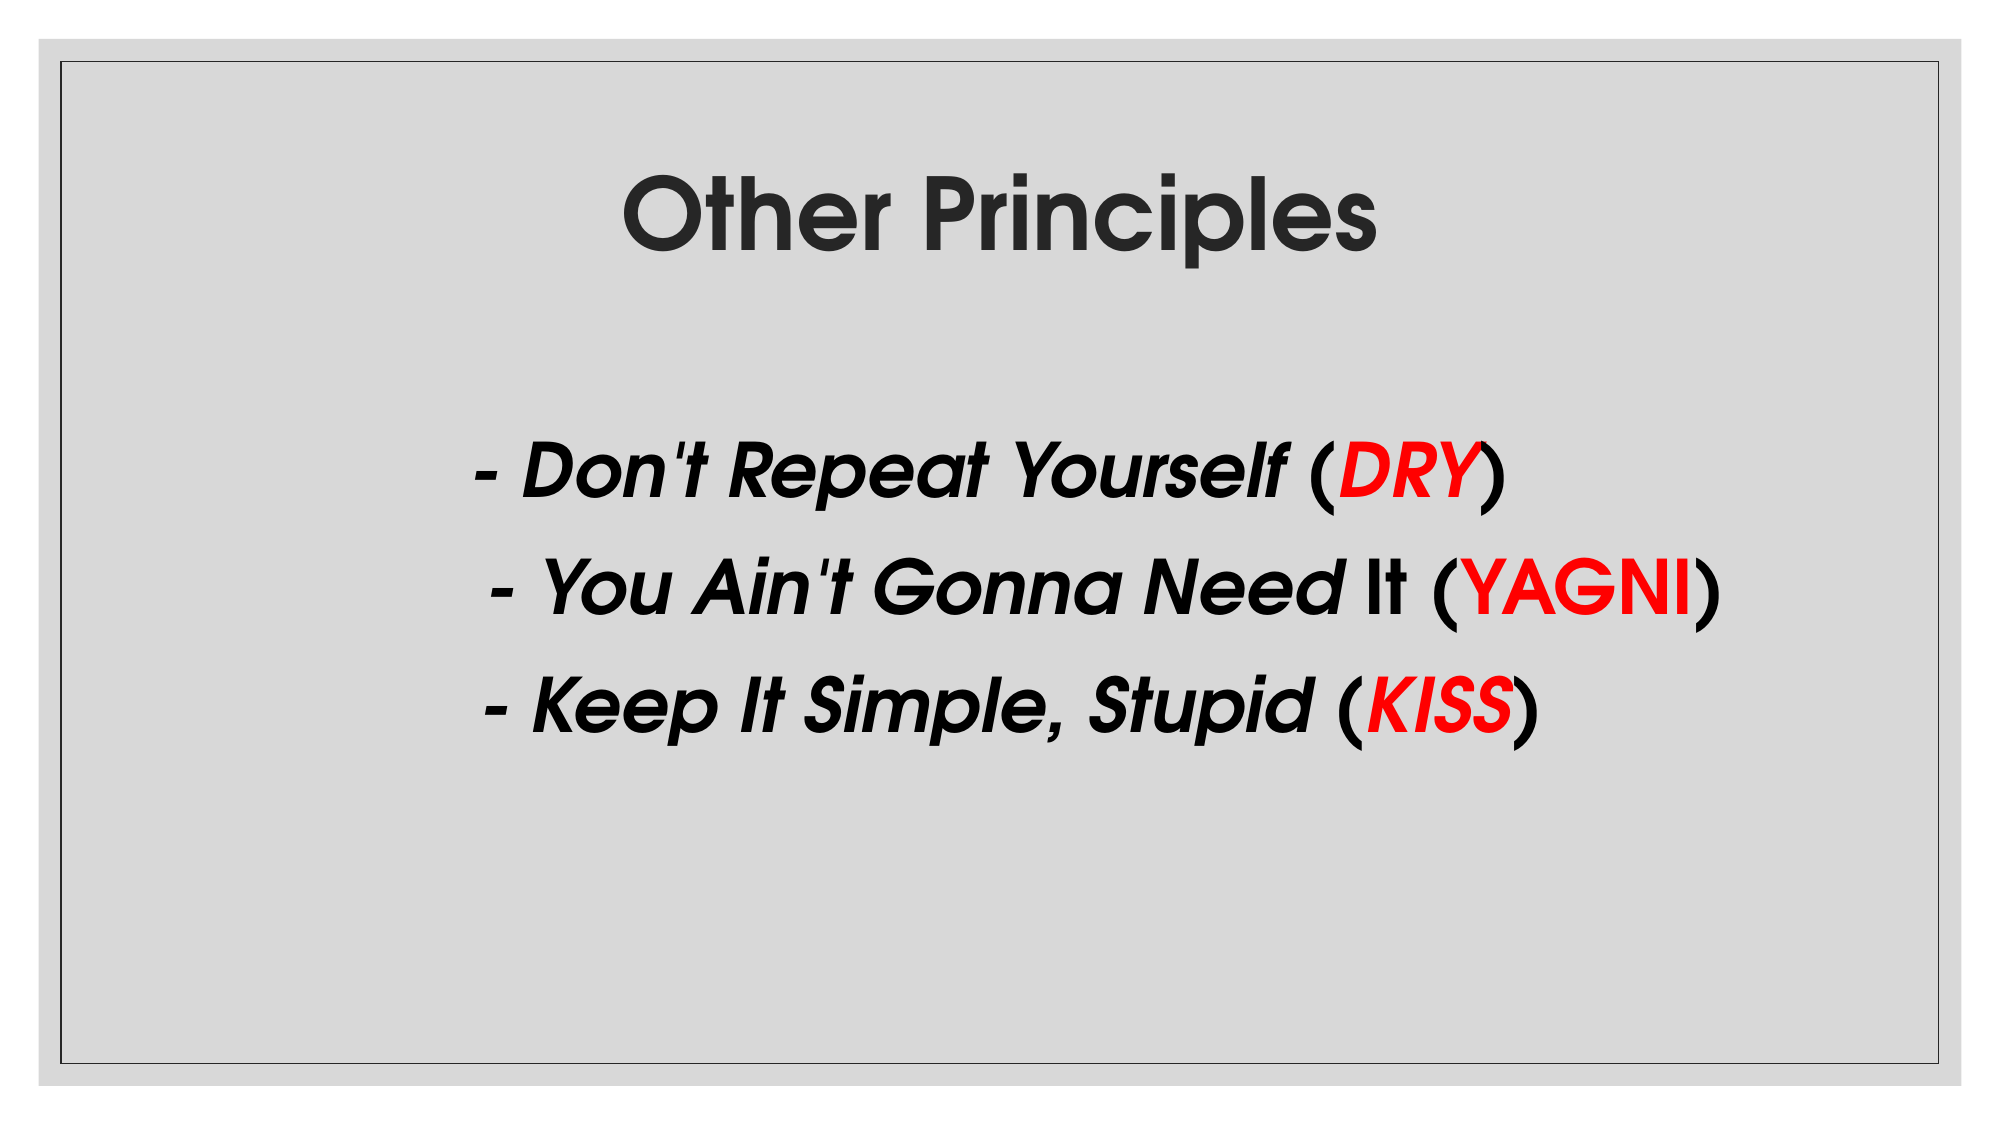

# Other Principles
- Don't Repeat Yourself (DRY)
          - You Ain't Gonna Need It (YAGNI)
 - Keep It Simple, Stupid (KISS)